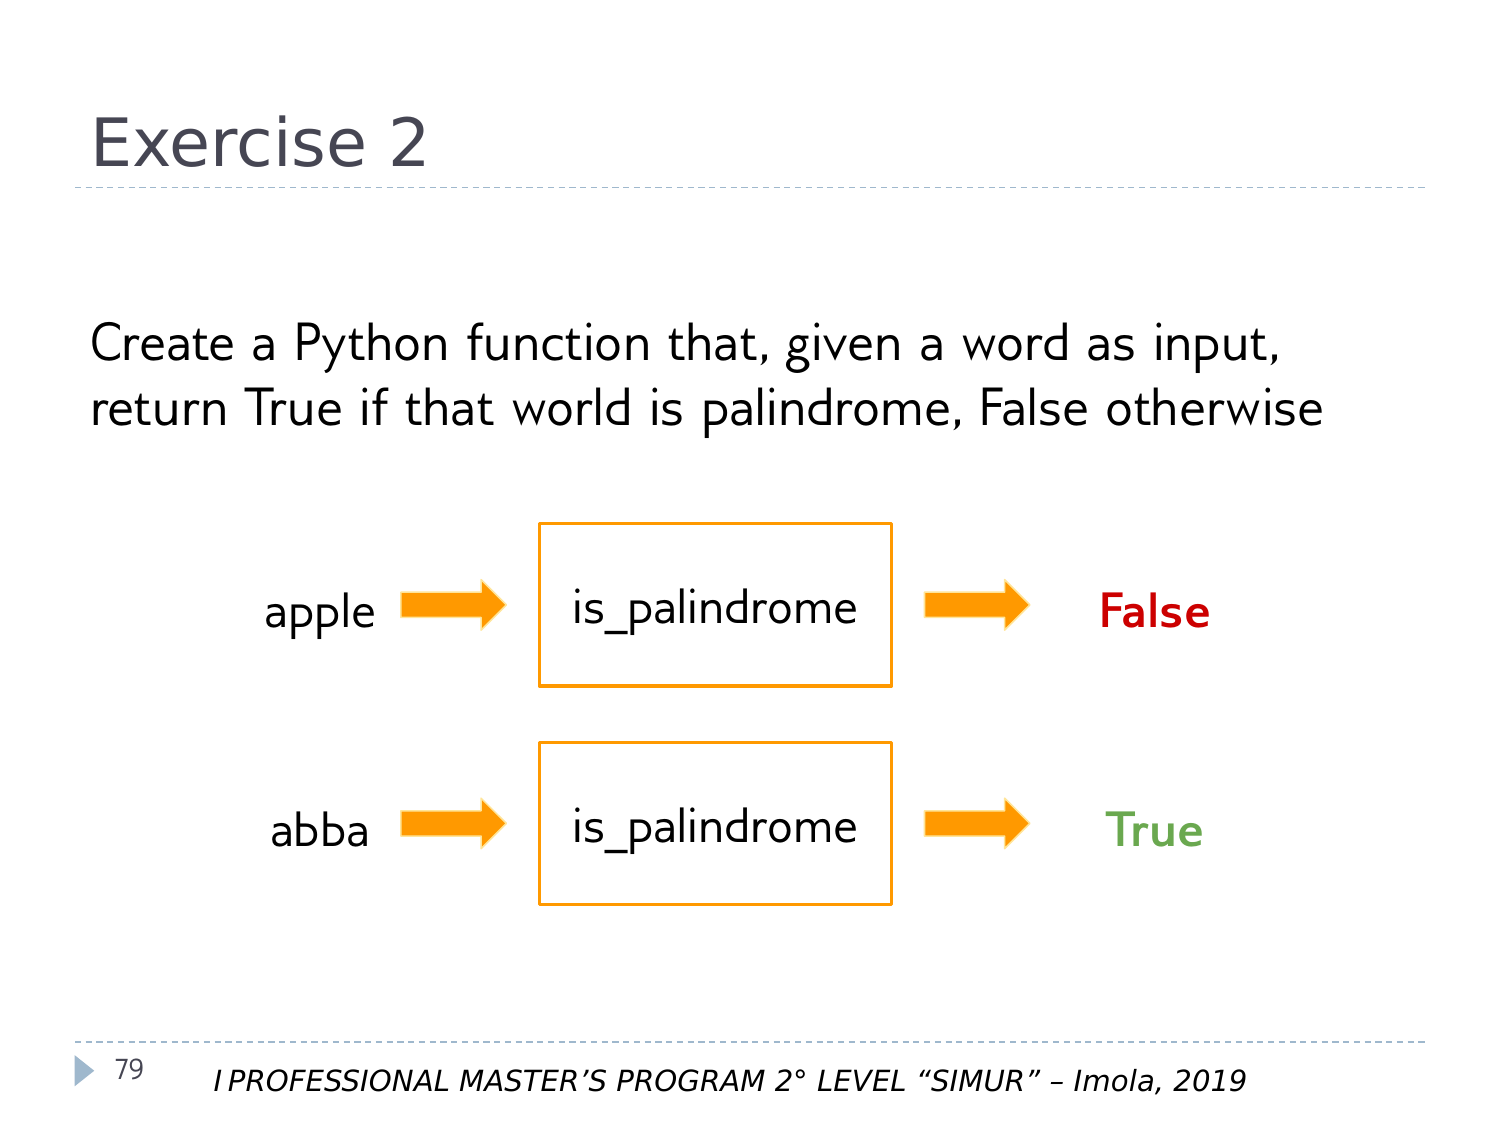

# Exercise 2

Create a Python function that, given a word as input, return True if that world is palindrome, False otherwise

is_palindrome
apple
False

is_palindrome
abba
True

79
I PROFESSIONAL MASTER’S PROGRAM 2° LEVEL “SIMUR” – Imola, 2019